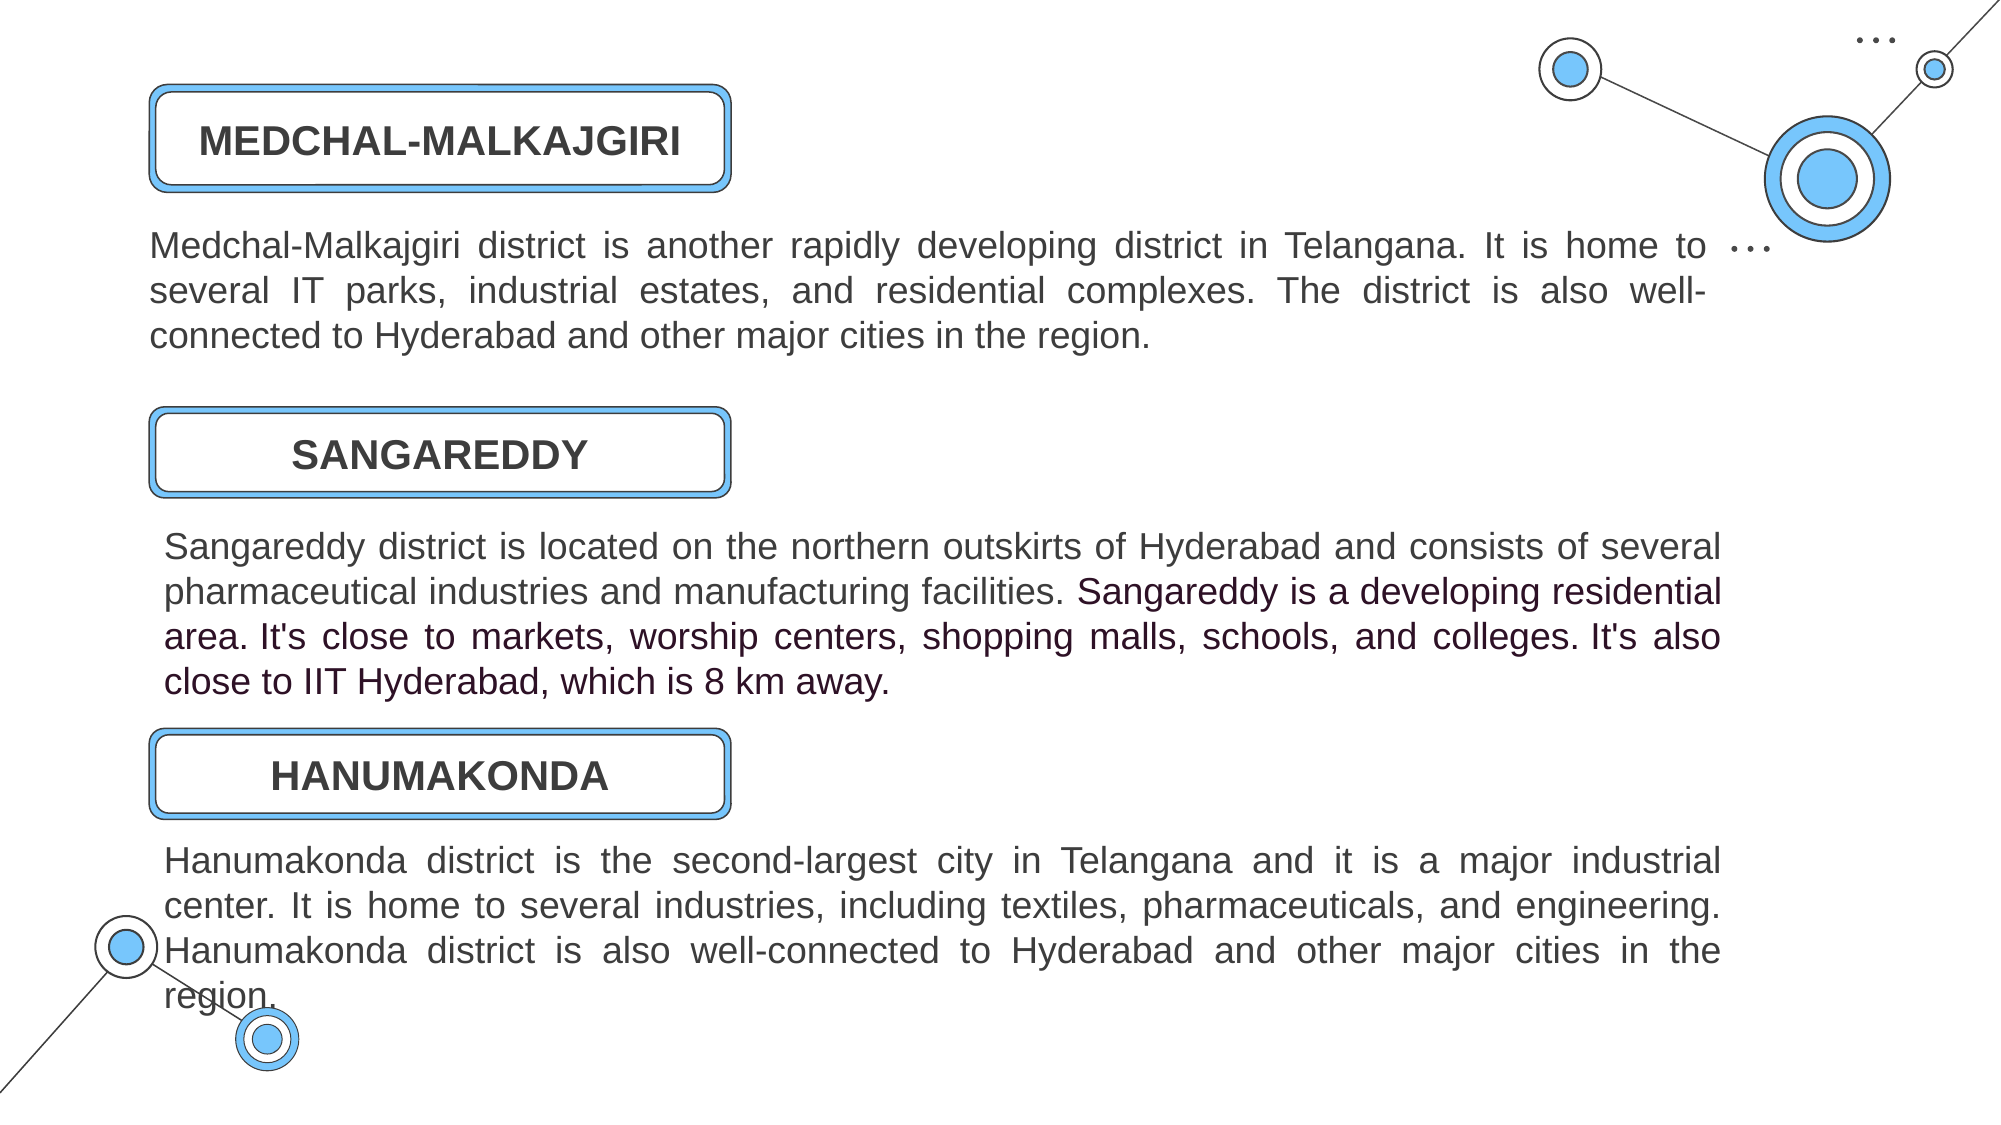

MEDCHAL-MALKAJGIRI
Medchal-Malkajgiri district is another rapidly developing district in Telangana. It is home to several IT parks, industrial estates, and residential complexes. The district is also well-connected to Hyderabad and other major cities in the region.

SANGAREDDY
Sangareddy district is located on the northern outskirts of Hyderabad and consists of several pharmaceutical industries and manufacturing facilities. Sangareddy is a developing residential area. It's close to markets, worship centers, shopping malls, schools, and colleges. It's also close to IIT Hyderabad, which is 8 km away.

HANUMAKONDA
Hanumakonda district is the second-largest city in Telangana and it is a major industrial center. It is home to several industries, including textiles, pharmaceuticals, and engineering. Hanumakonda district is also well-connected to Hyderabad and other major cities in the region.